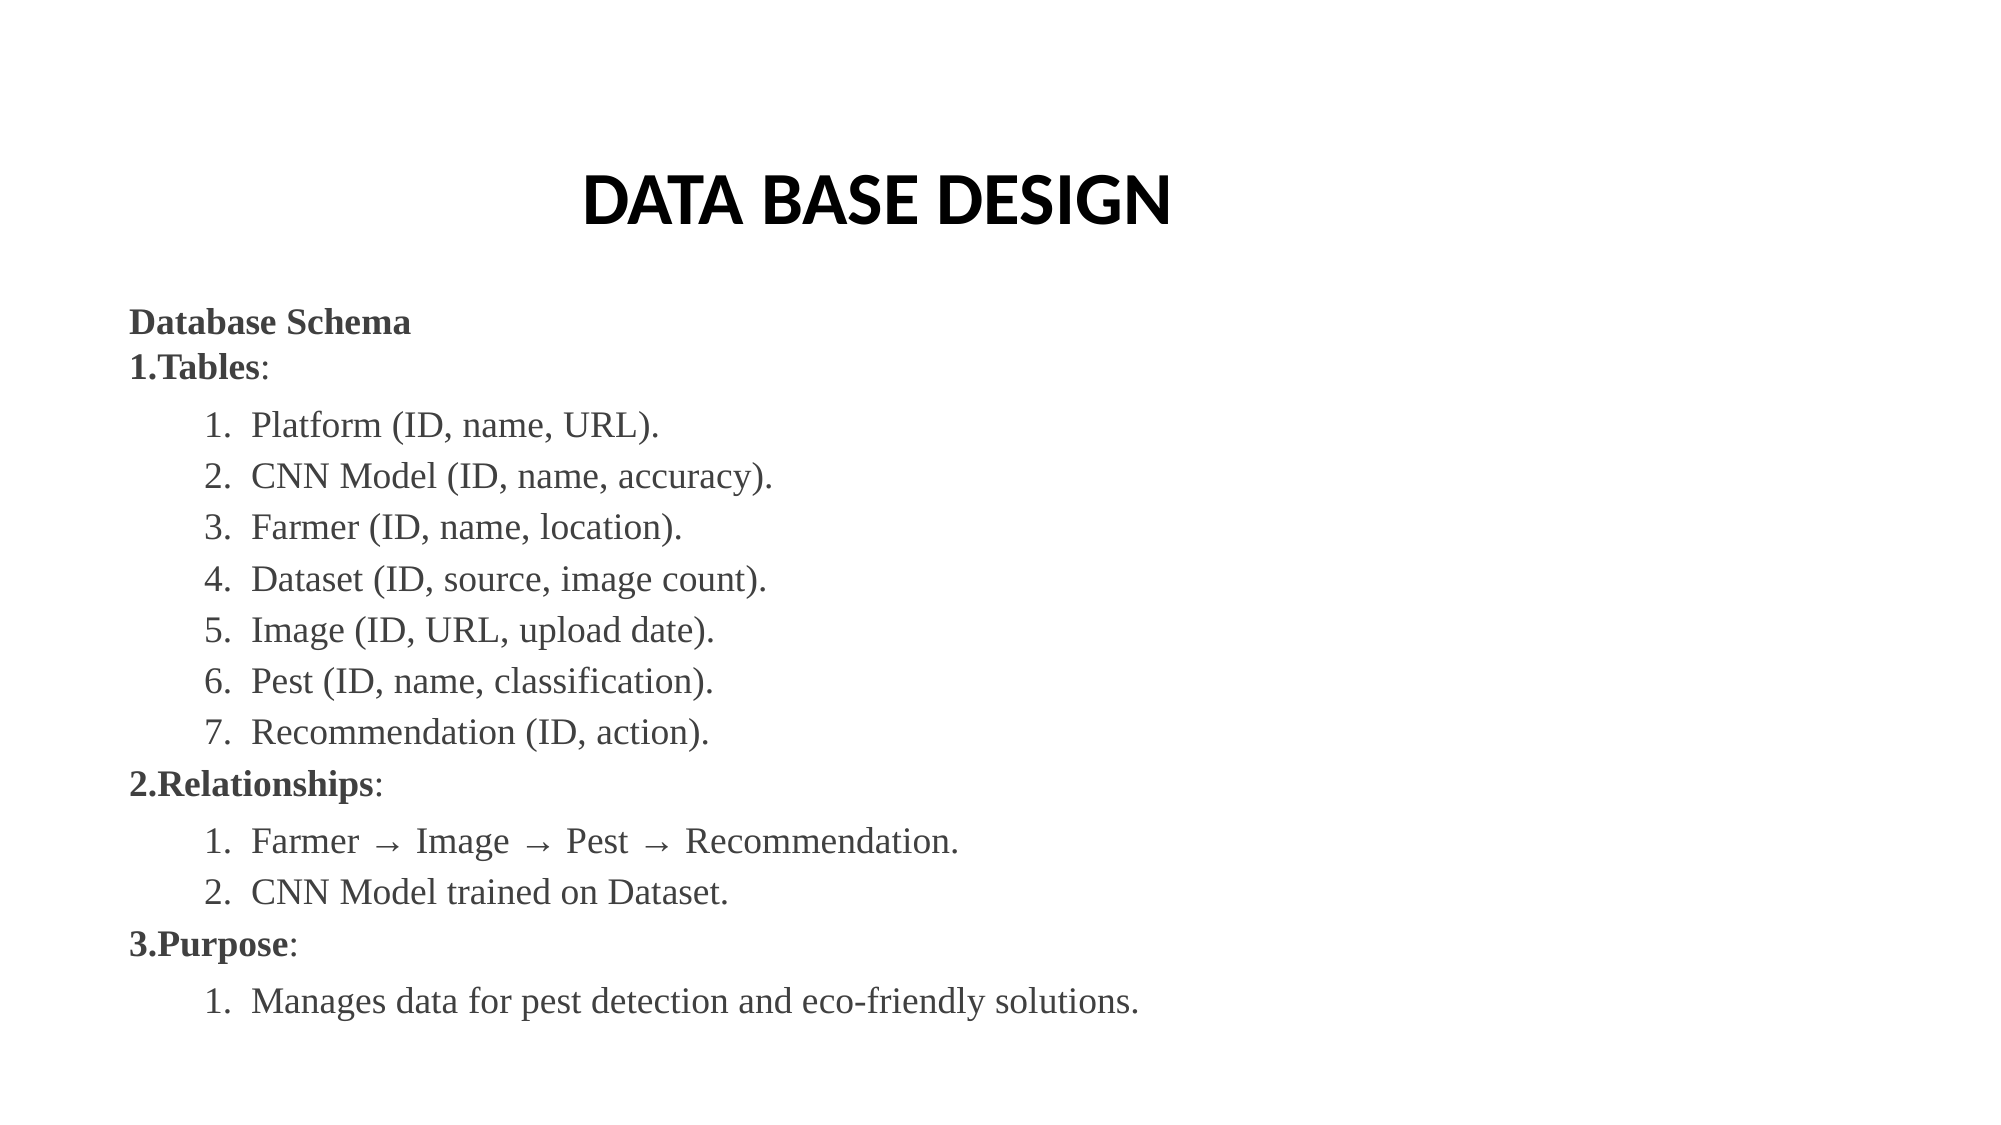

DATA BASE DESIGN
Database Schema
Tables:
Platform (ID, name, URL).
CNN Model (ID, name, accuracy).
Farmer (ID, name, location).
Dataset (ID, source, image count).
Image (ID, URL, upload date).
Pest (ID, name, classification).
Recommendation (ID, action).
Relationships:
Farmer → Image → Pest → Recommendation.
CNN Model trained on Dataset.
Purpose:
Manages data for pest detection and eco-friendly solutions.